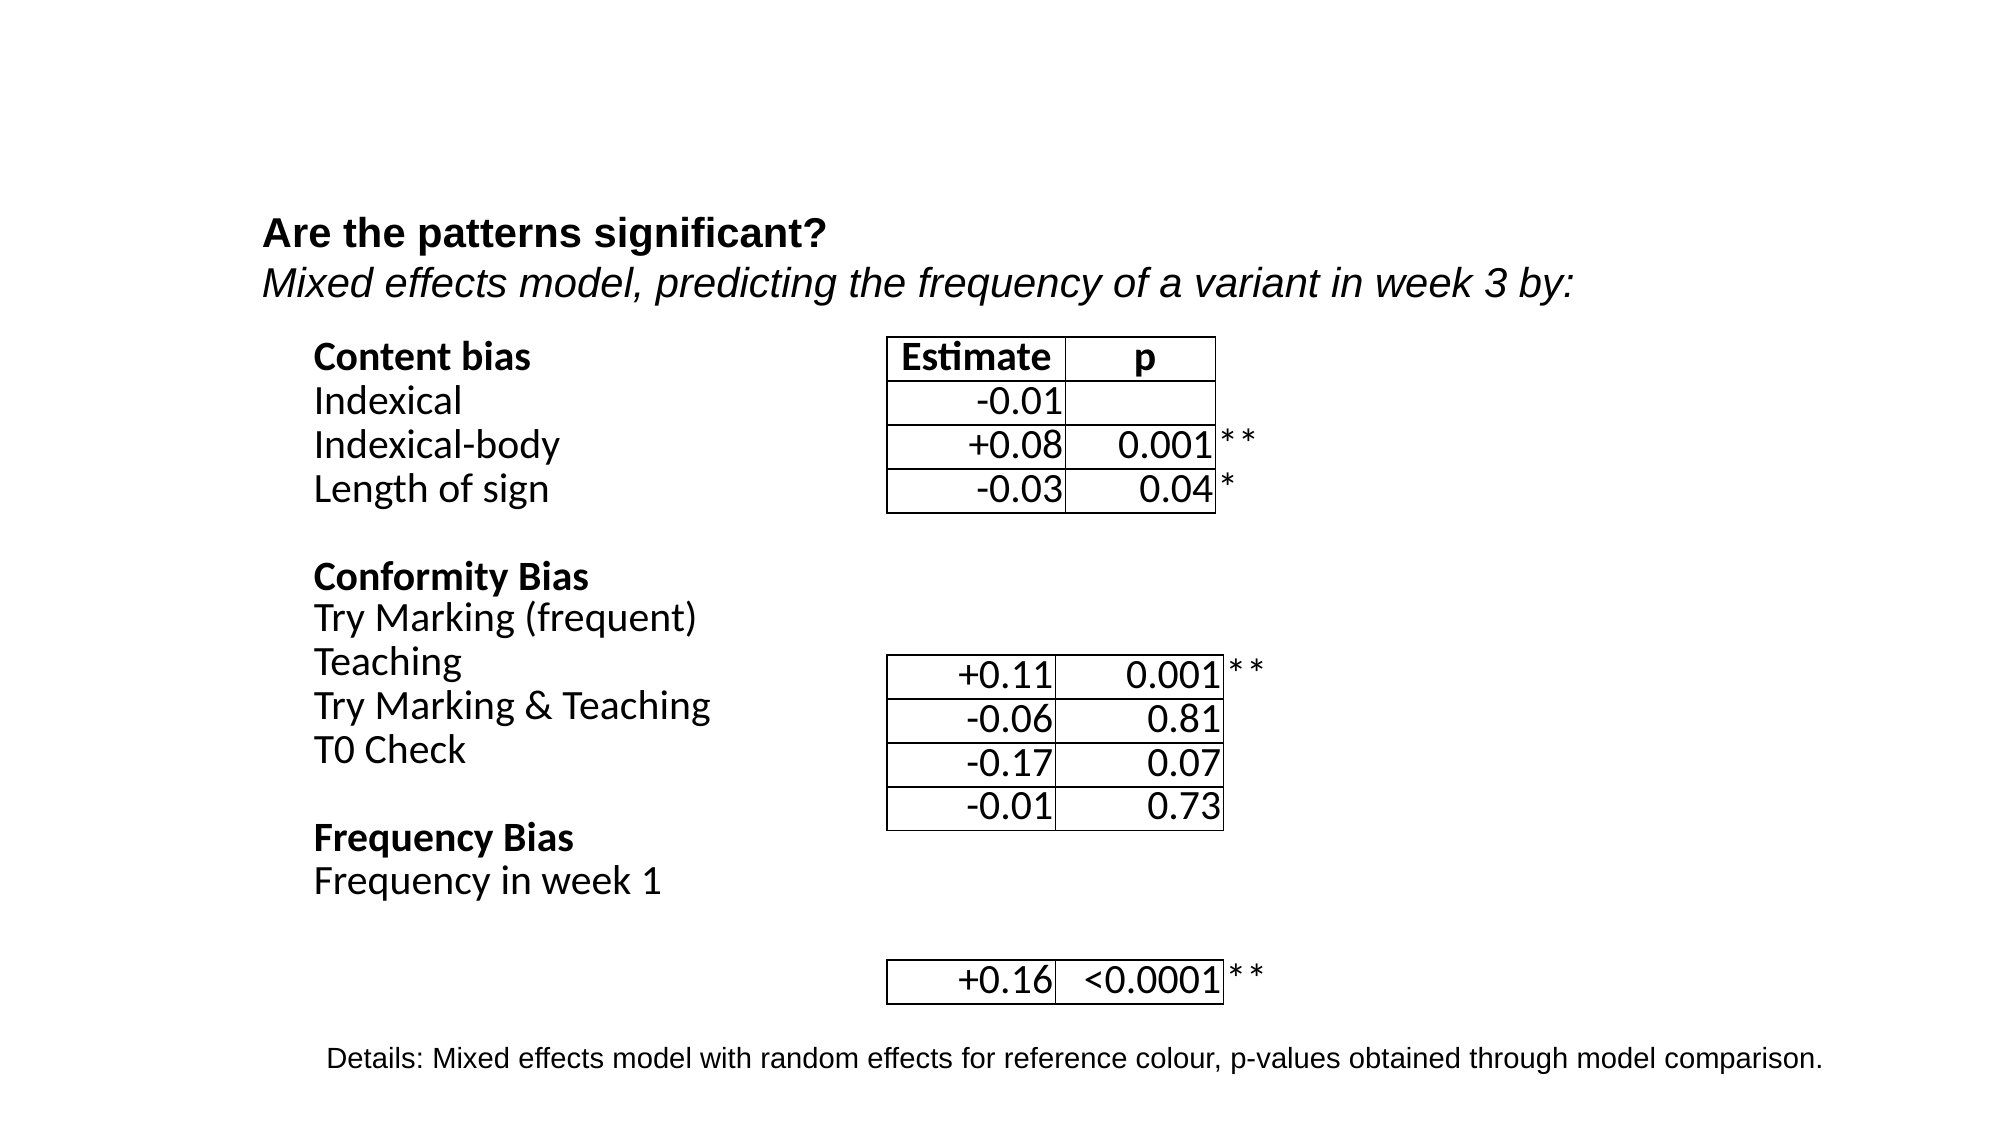

Testing the effects of biases
Are the patterns significant?
Mixed effects model, predicting the frequency of a variant in week 3 by:
| Content bias |
| --- |
| Indexical |
| Indexical-body |
| Length of sign |
|  |
| Conformity Bias Try Marking (frequent) |
| Teaching |
| Try Marking & Teaching |
| T0 Check |
|  |
| Frequency Bias |
| Frequency in week 1 |
| Estimate | p |  |
| --- | --- | --- |
| -0.01 |  |  |
| +0.08 | 0.001 | \*\* |
| -0.03 | 0.04 | \* |
| +0.11 | 0.001 | \*\* |
| --- | --- | --- |
| -0.06 | 0.81 |  |
| -0.17 | 0.07 |  |
| -0.01 | 0.73 |  |
| +0.16 | <0.0001 | \*\* |
| --- | --- | --- |
Details: Mixed effects model with random effects for reference colour, p-values obtained through model comparison.